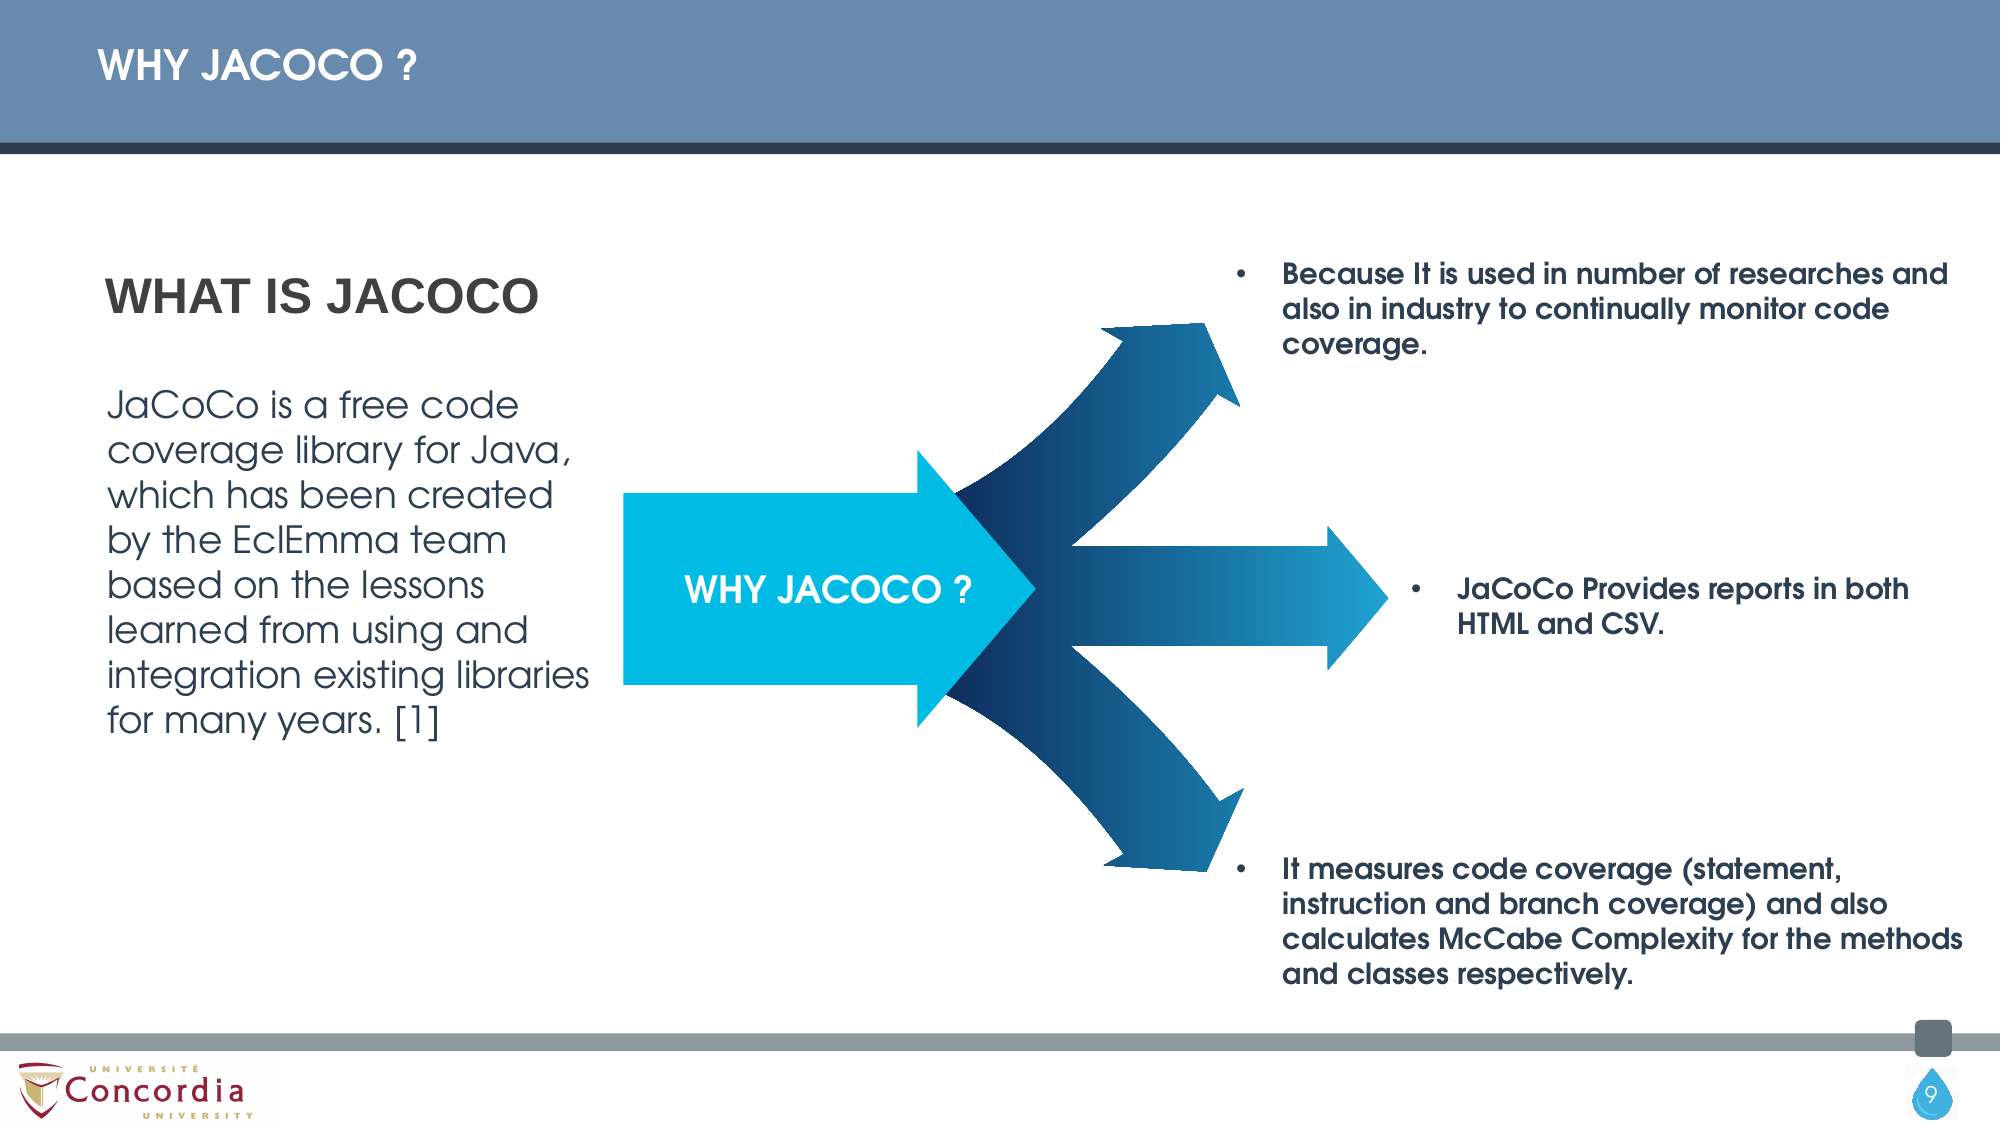

# WHY JACOCO ?
Because It is used in number of researches and also in industry to continually monitor code coverage.
WHAT IS JACOCO

WHY JACOCO ?
JaCoCo is a free code coverage library for Java, which has been created by the EclEmma team based on the lessons learned from using and integration existing libraries for many years. [1]
JaCoCo Provides reports in both HTML and CSV.
It measures code coverage (statement, instruction and branch coverage) and also calculates McCabe Complexity for the methods and classes respectively.
9